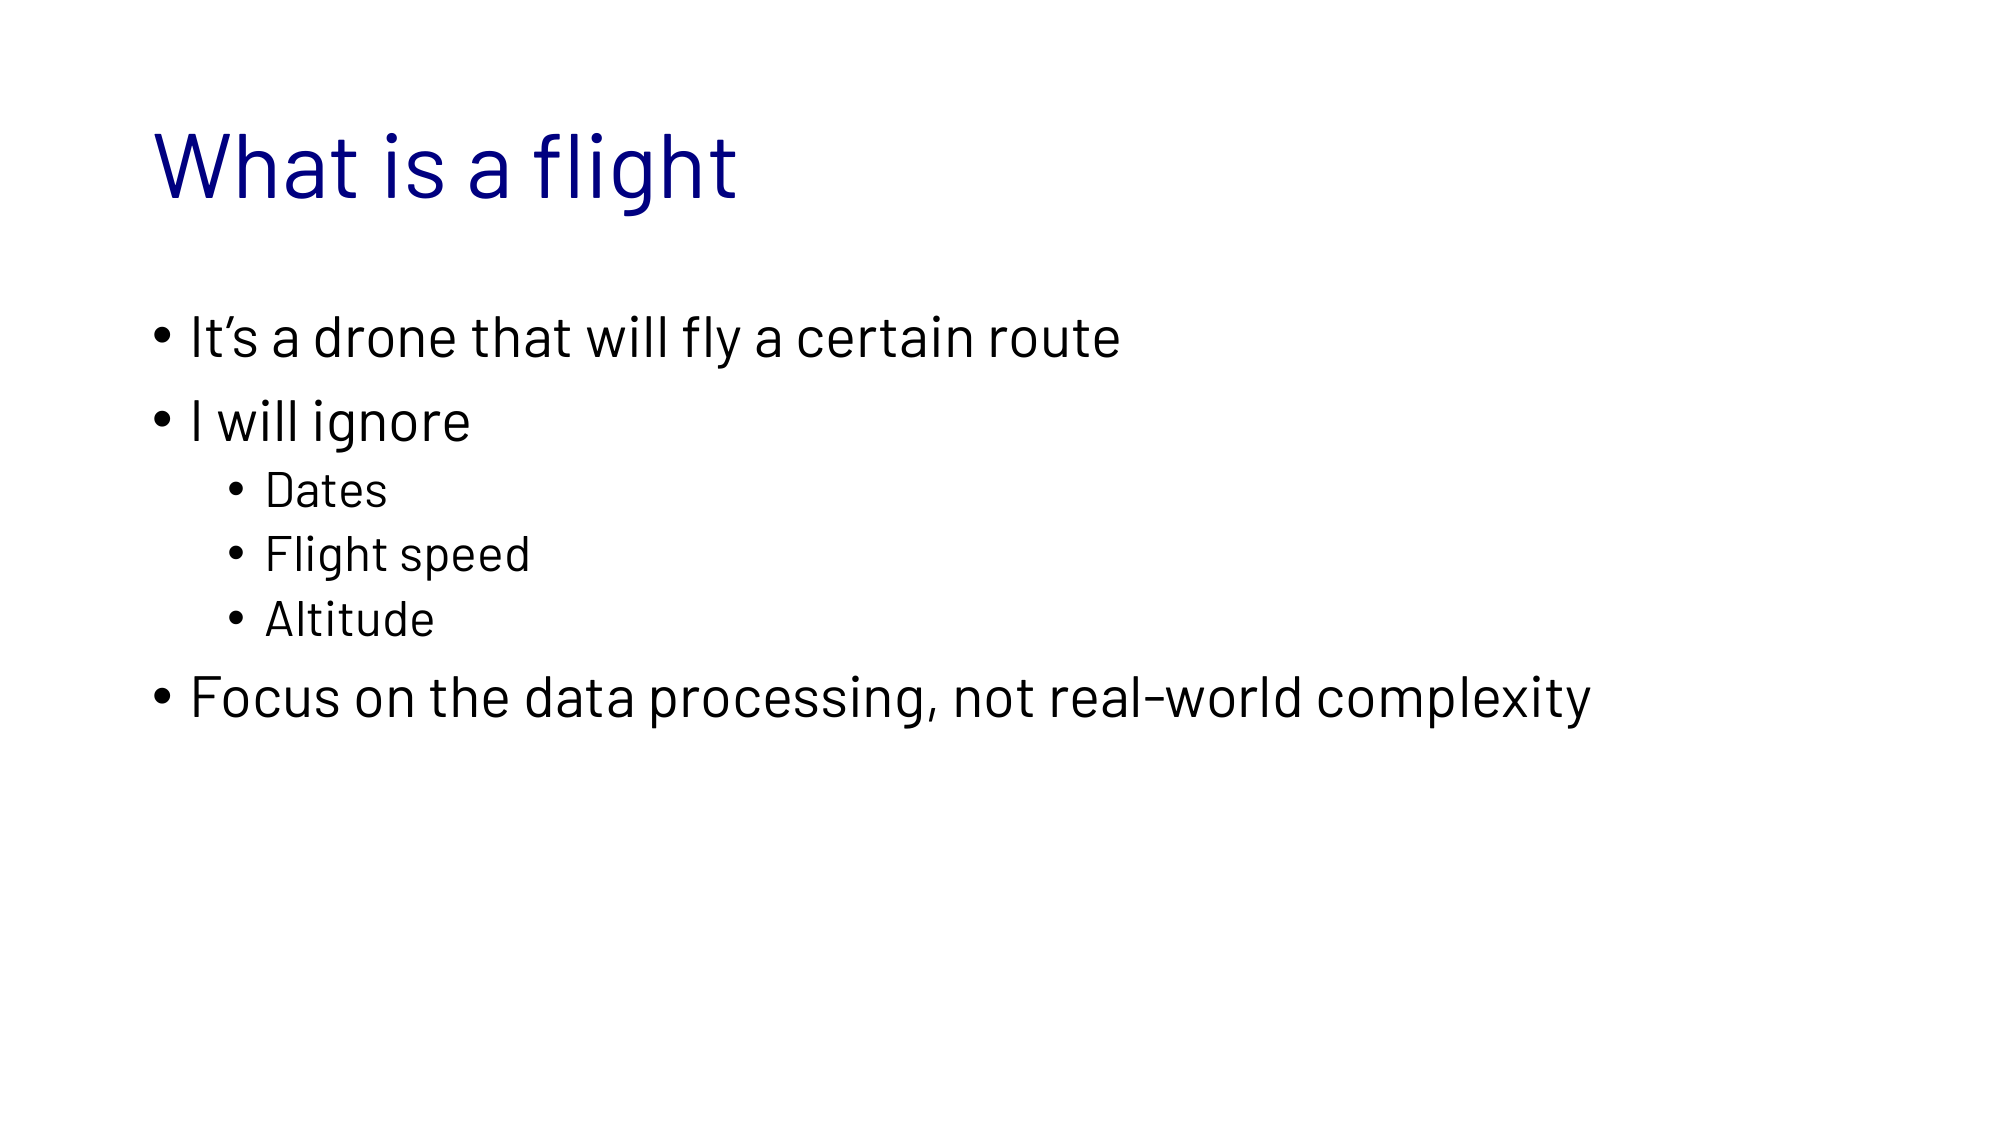

# What is a flight
It’s a drone that will fly a certain route
I will ignore
Dates
Flight speed
Altitude
Focus on the data processing, not real-world complexity